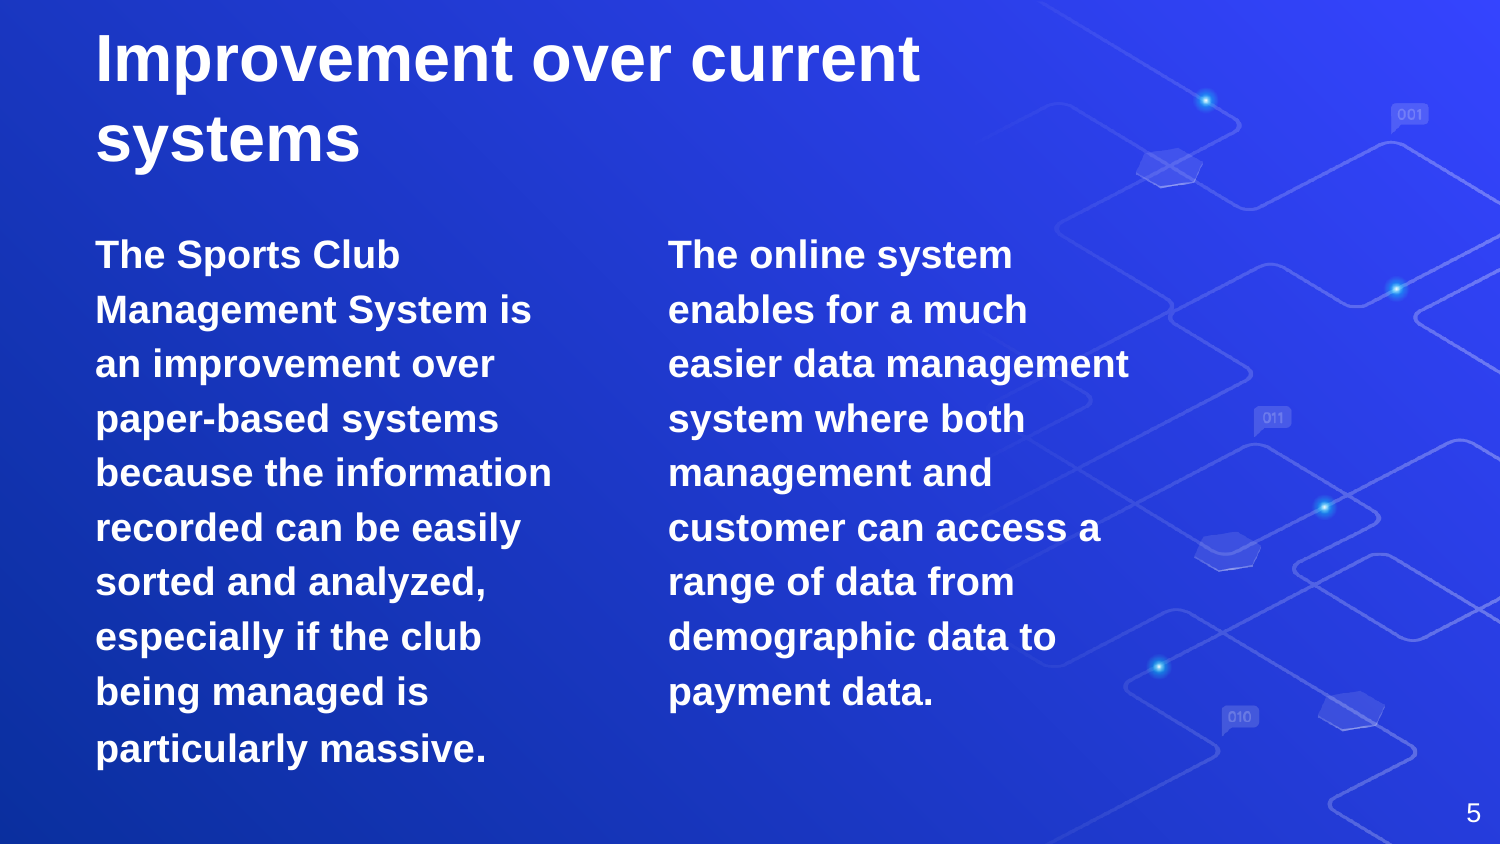

# Improvement over current systems
The Sports Club Management System is an improvement over paper-based systems because the information recorded can be easily sorted and analyzed, especially if the club being managed is particularly massive.
The online system enables for a much easier data management system where both management and customer can access a range of data from demographic data to payment data.

5